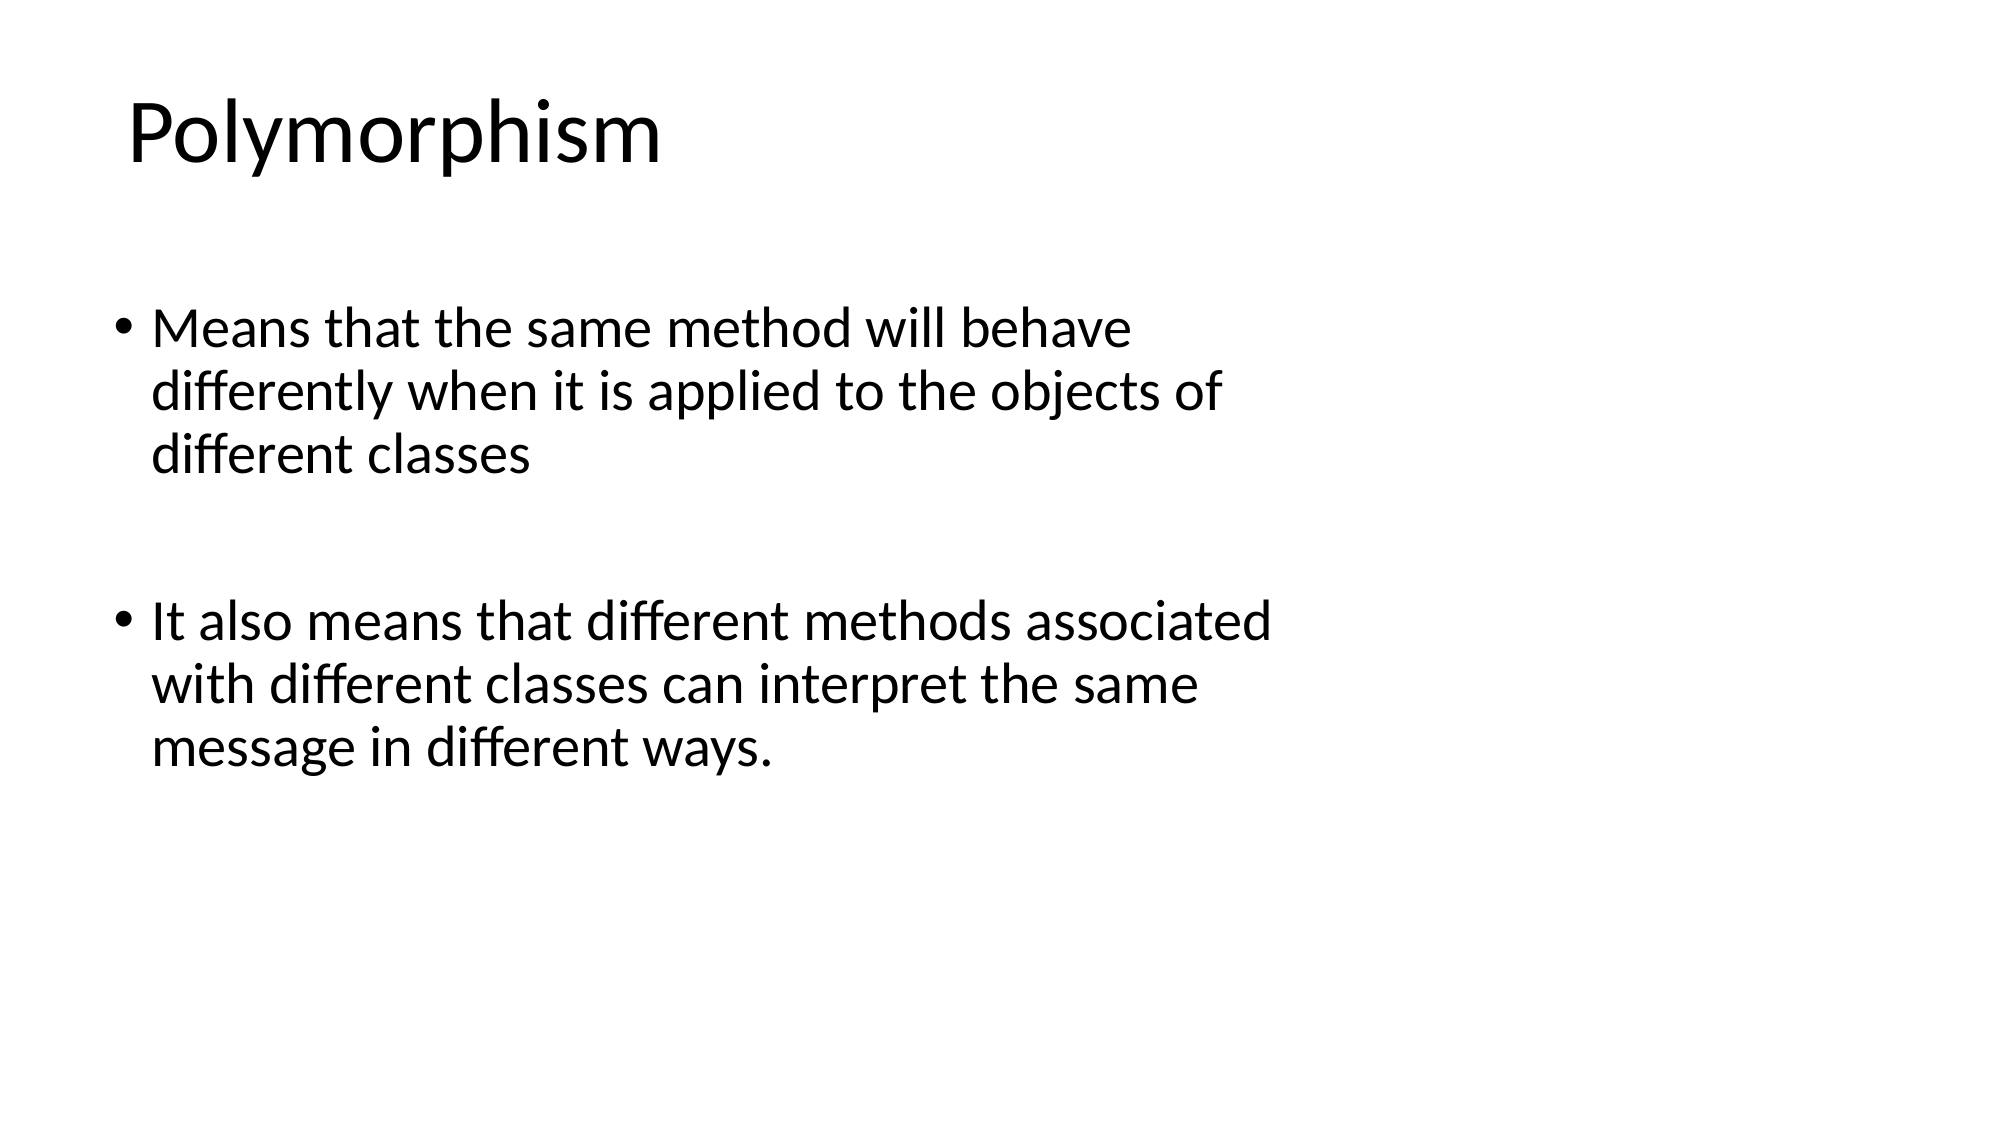

Polymorphism
Means that the same method will behave differently when it is applied to the objects of different classes

It also means that different methods associated with different classes can interpret the same message in different ways.